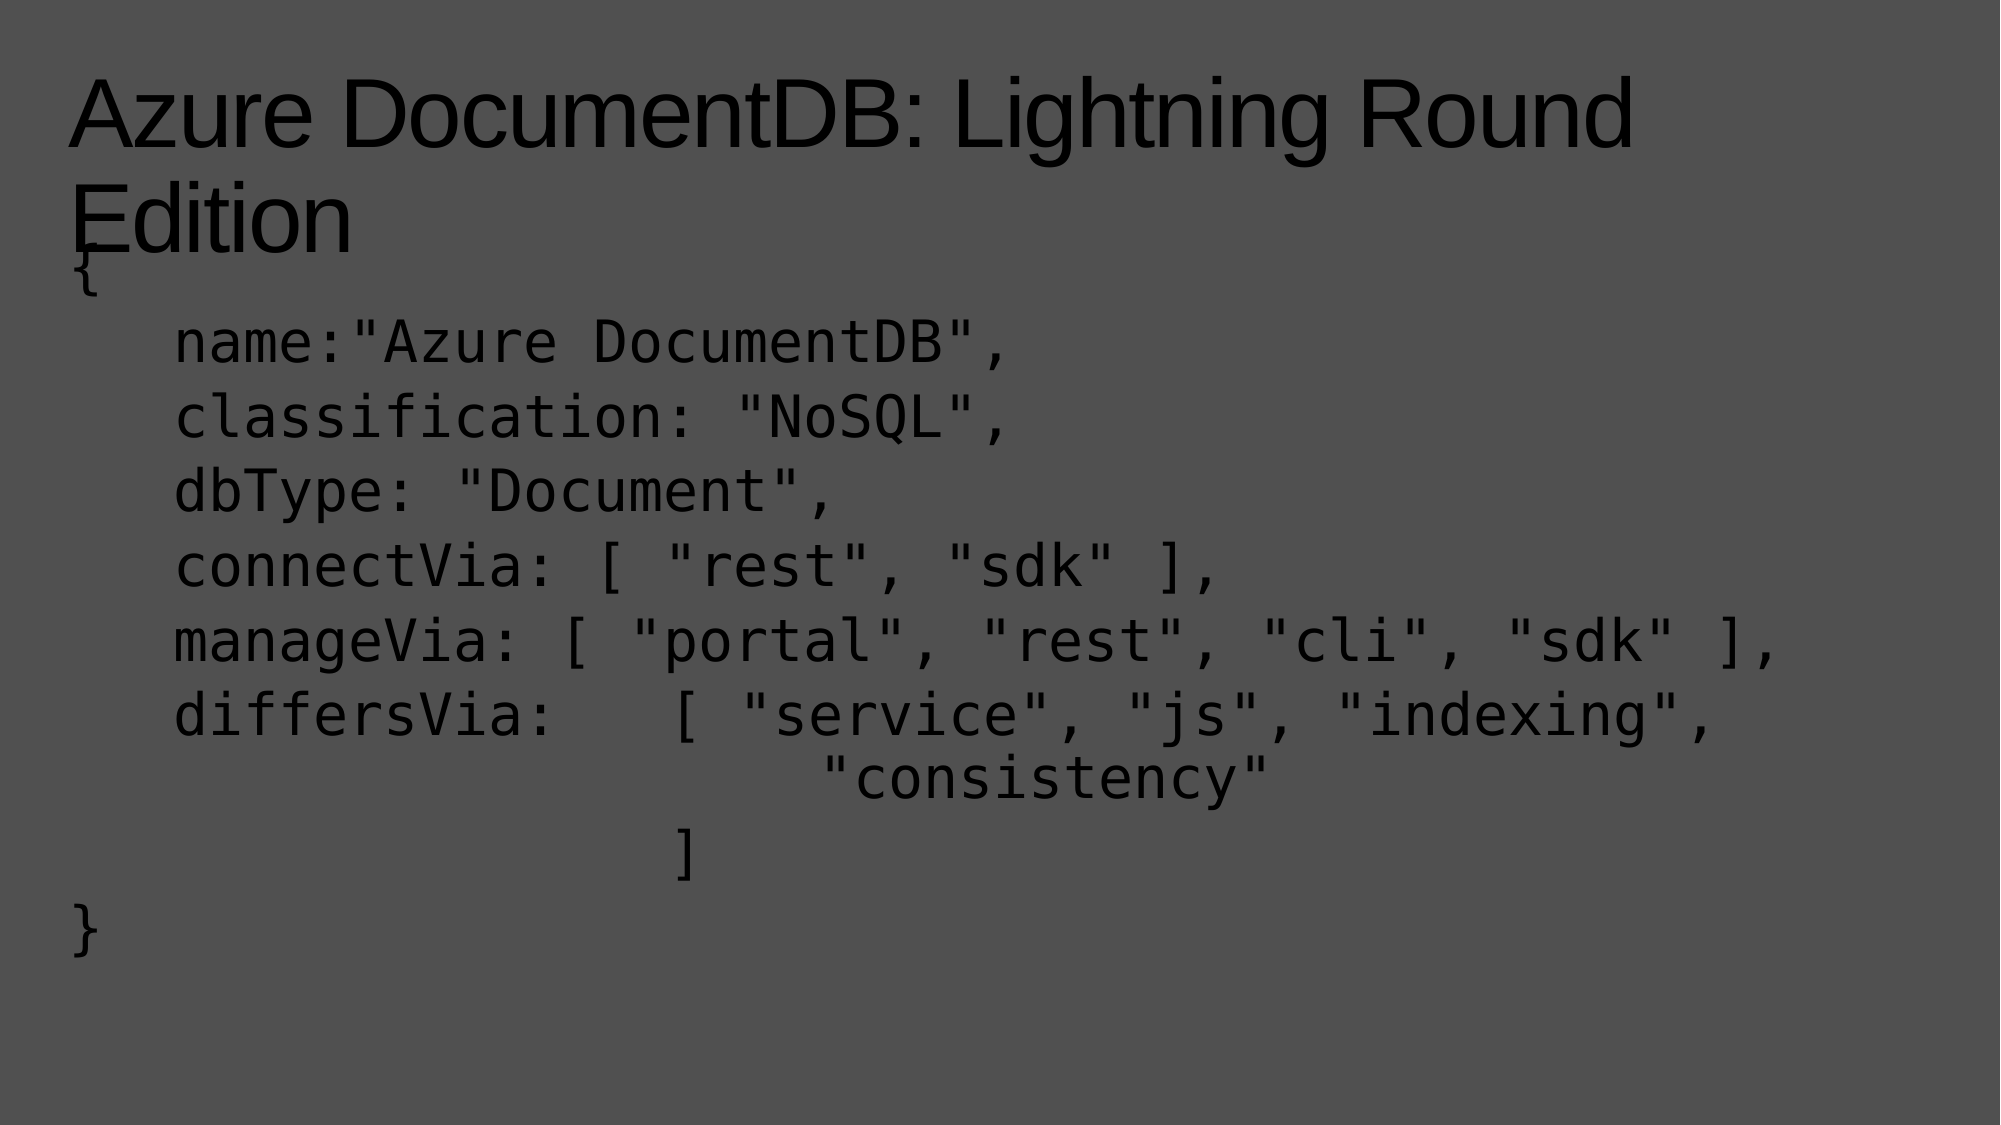

# Azure DocumentDB: Lightning Round Edition
{
   name:"Azure DocumentDB",
   classification: "NoSQL",
   dbType: "Document",
   connectVia: [ "rest", "sdk" ],
   manageVia: [ "portal", "rest", "cli", "sdk" ],
   differsVia:	[ "service", "js", "indexing",   						"consistency"
			  	]
}